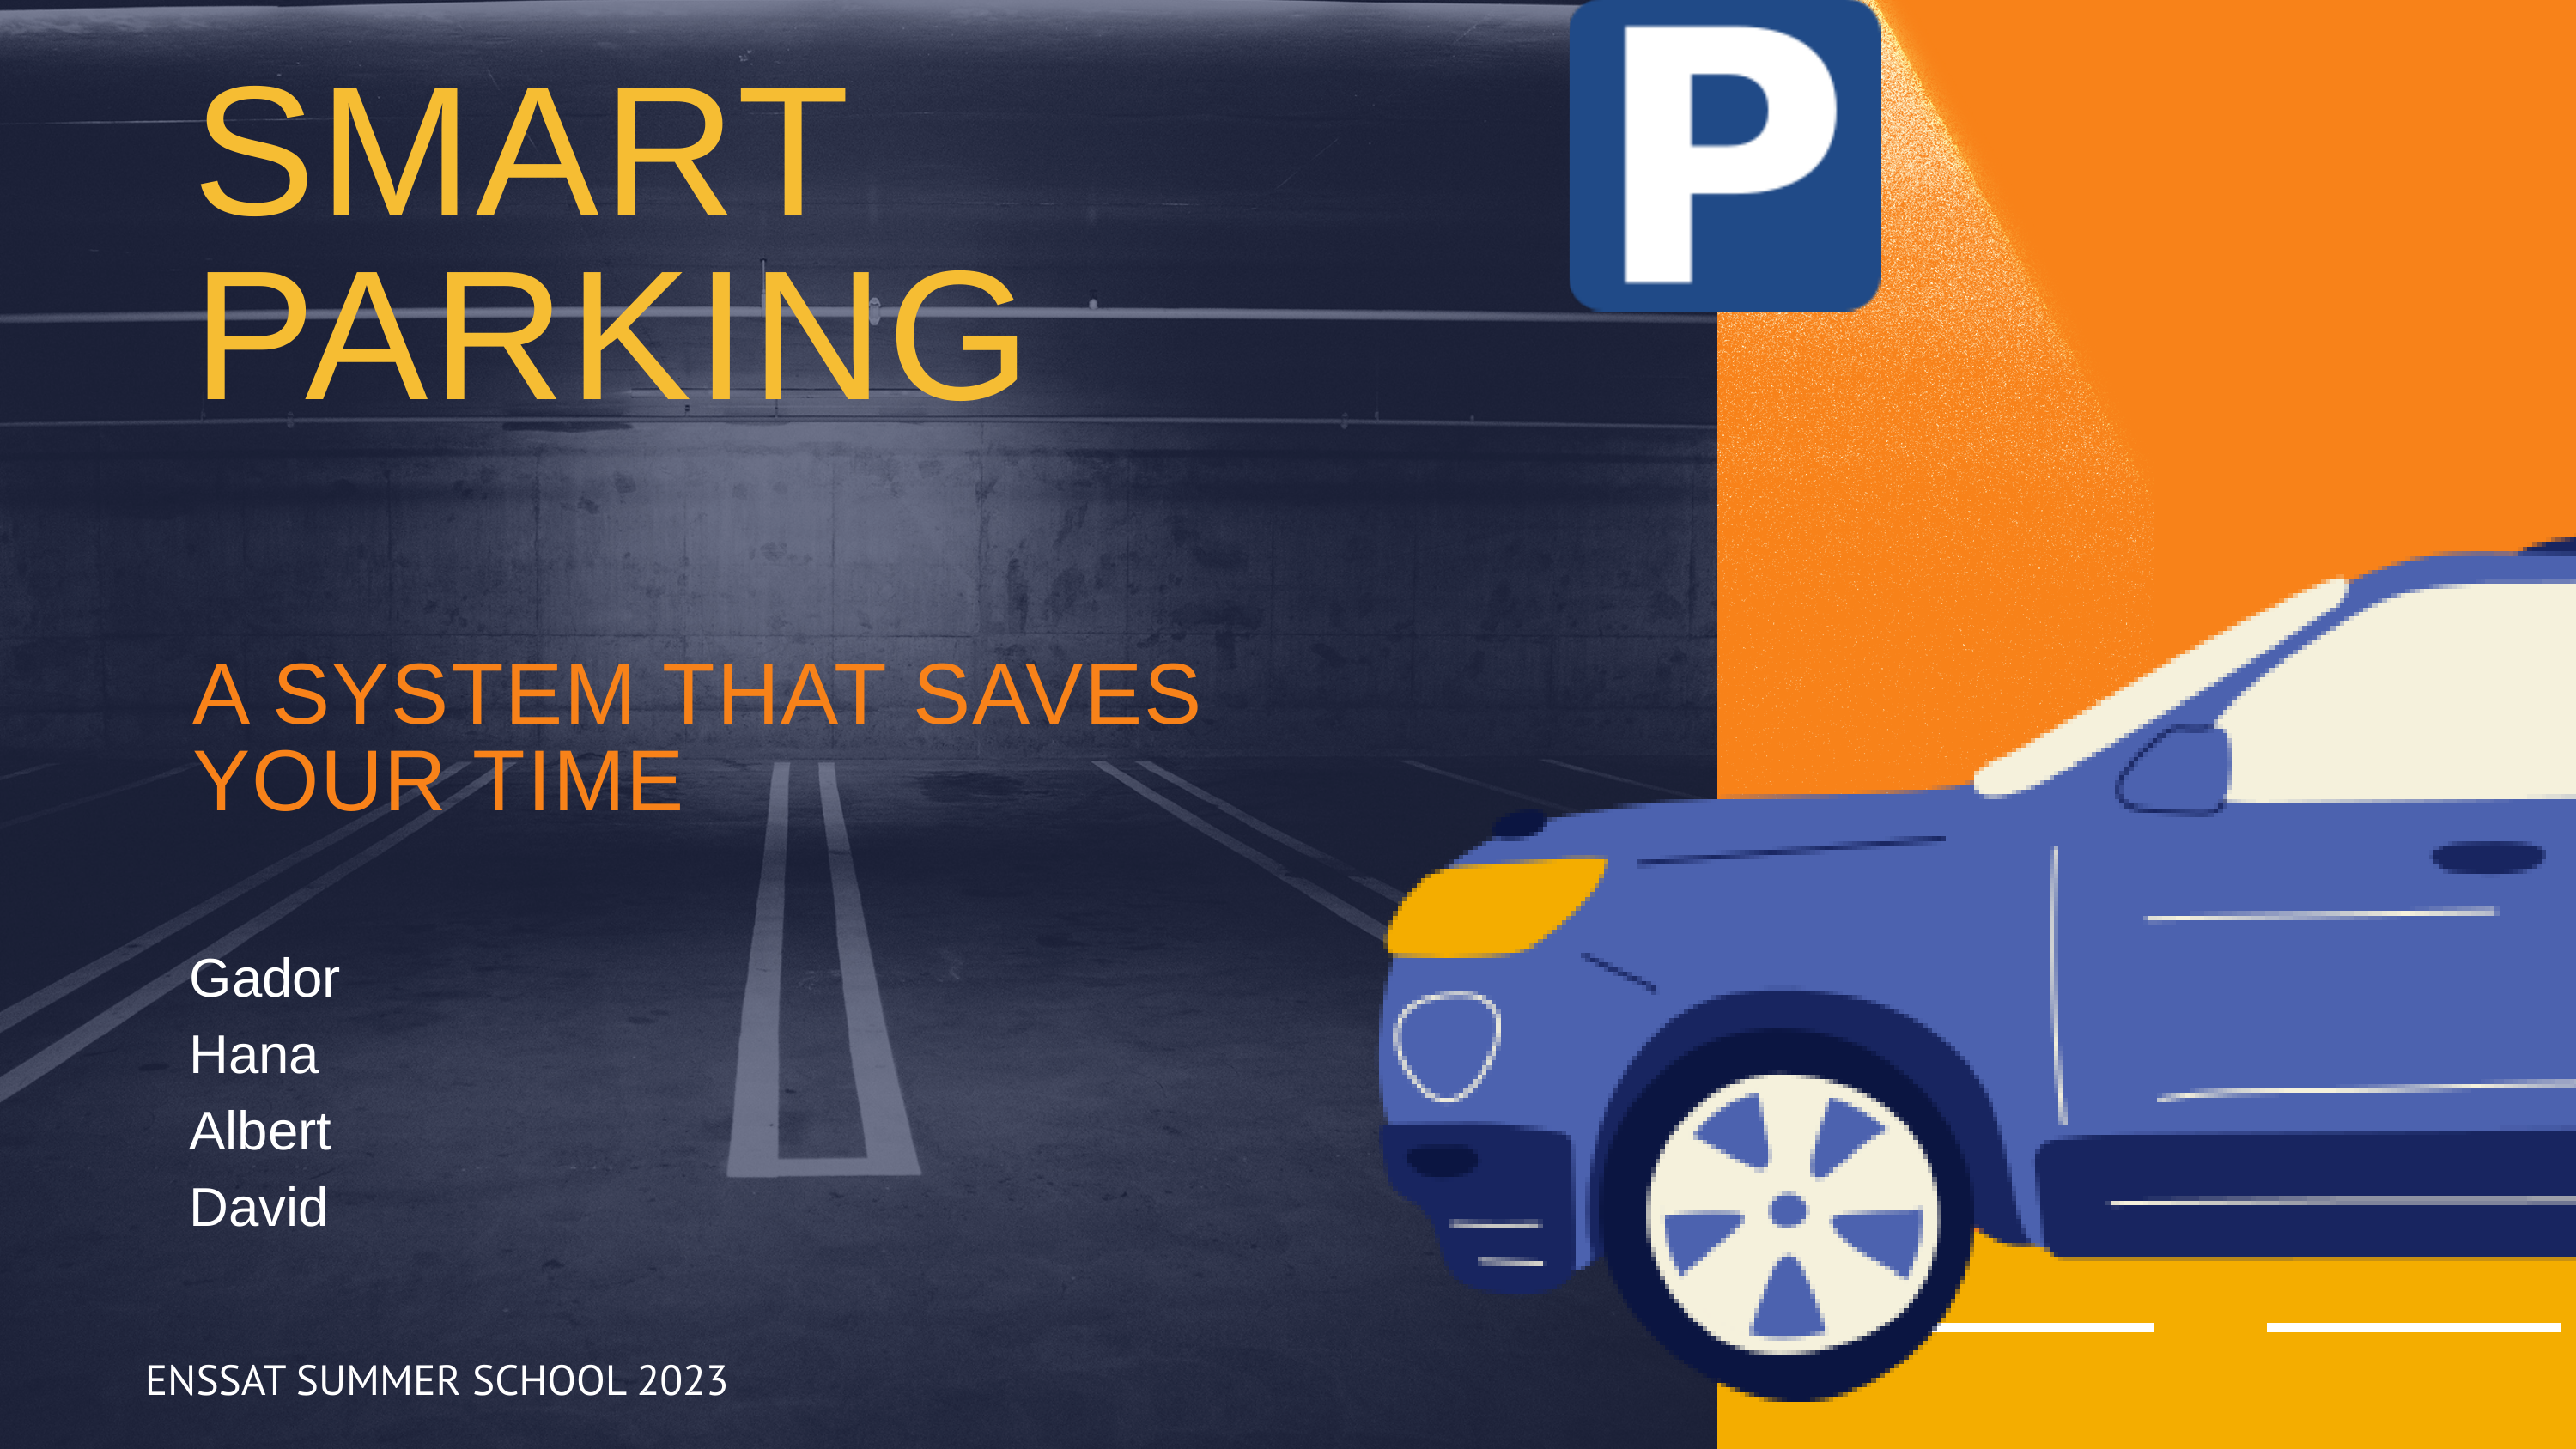

SMART
PARKING

A SYSTEM THAT SAVES YOUR TIME
Gador
Hana
Albert
David

ENSSAT SUMMER SCHOOL 2023